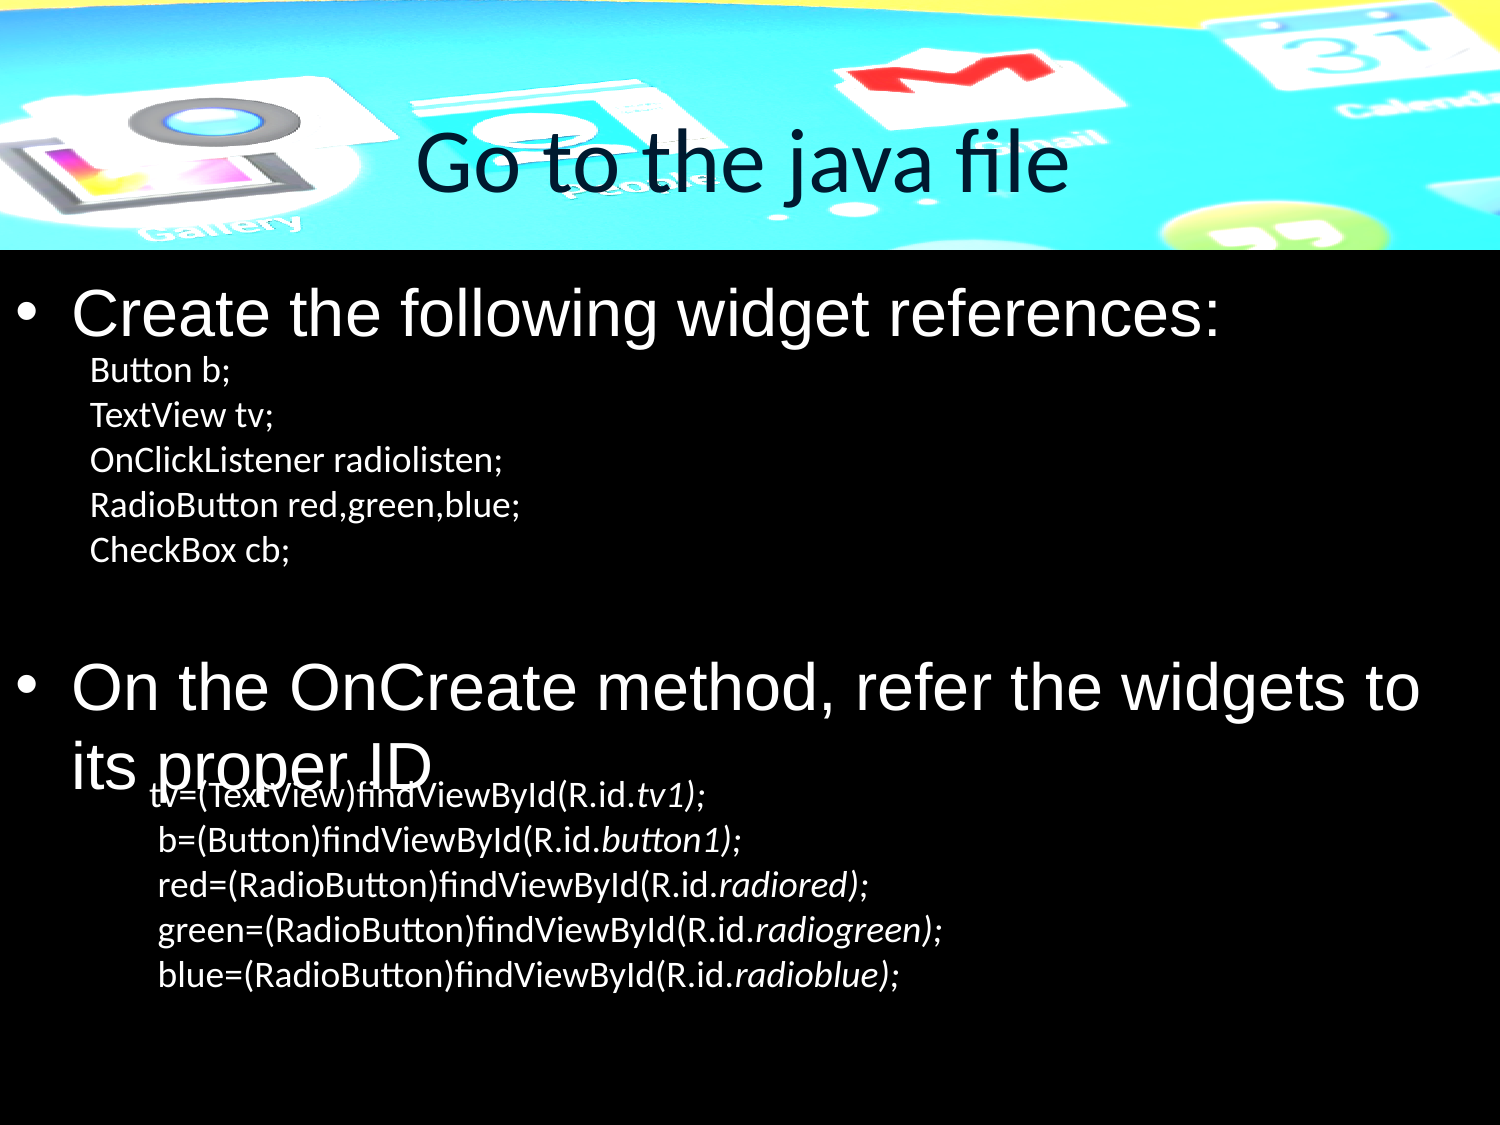

# Go to the java file
Create the following widget references:

On the OnCreate method, refer the widgets to its proper ID
Button b;
TextView tv;
OnClickListener radiolisten;
RadioButton red,green,blue;
CheckBox cb;
       tv=(TextView)findViewById(R.id.tv1);
        b=(Button)findViewById(R.id.button1);
        red=(RadioButton)findViewById(R.id.radiored);
        green=(RadioButton)findViewById(R.id.radiogreen);
        blue=(RadioButton)findViewById(R.id.radioblue);